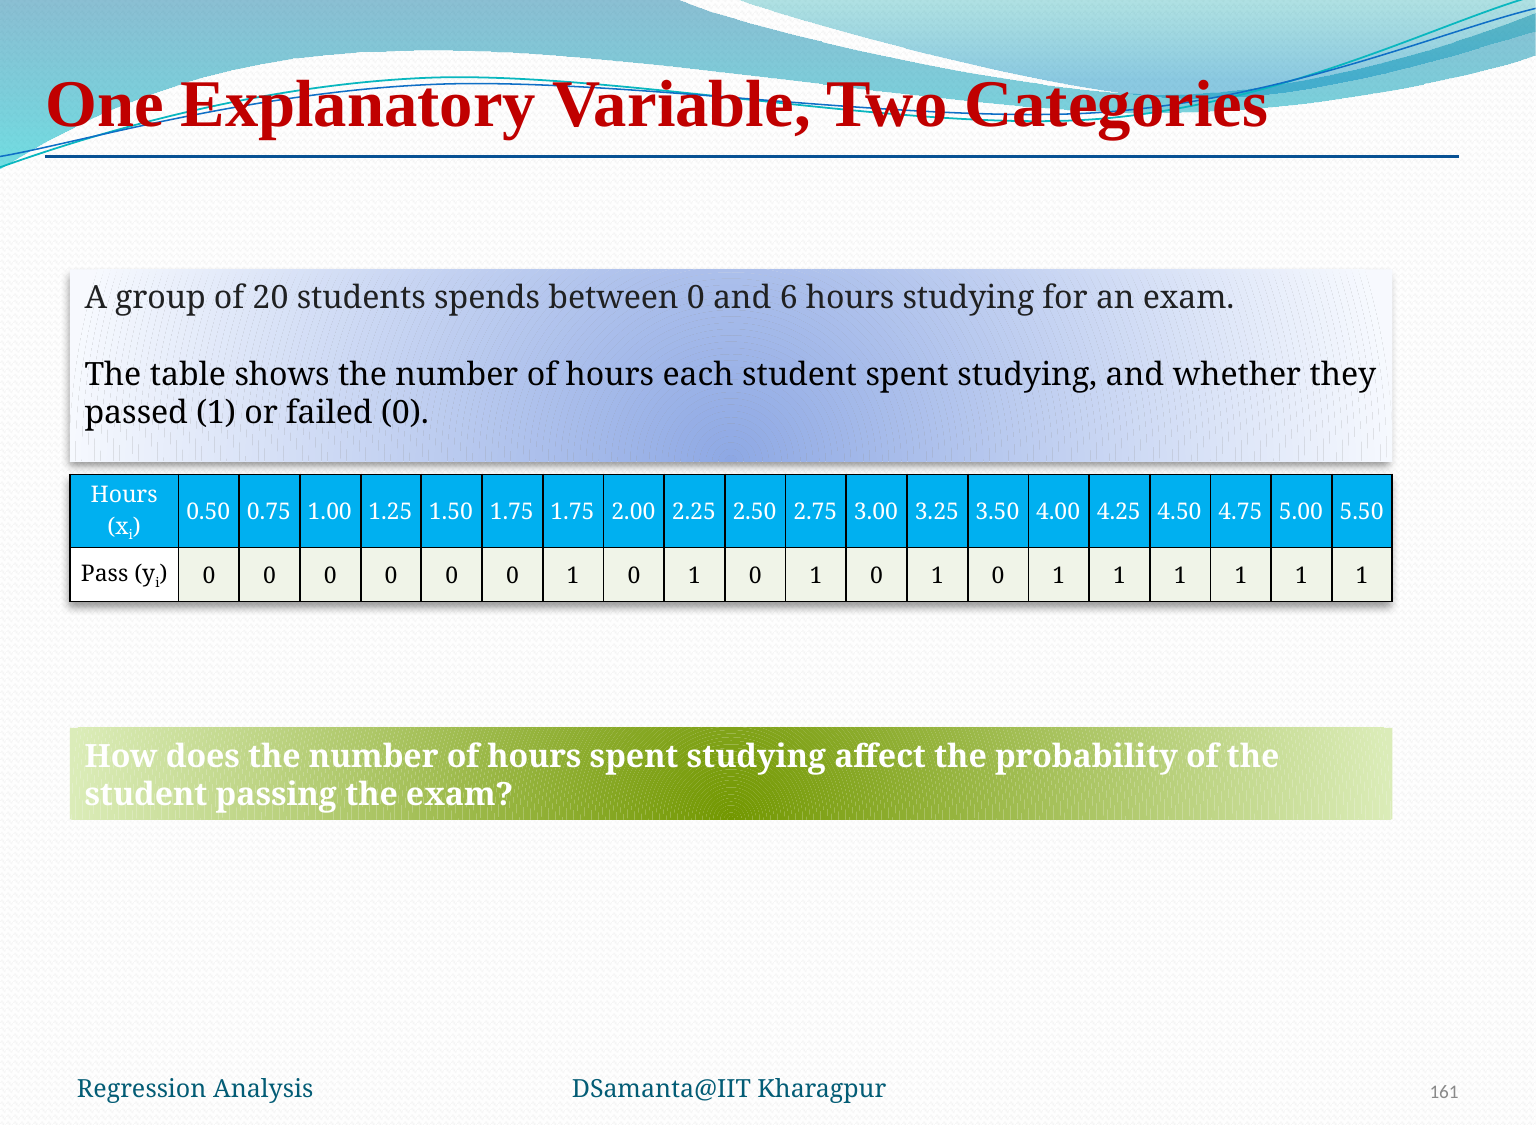

# One Explanatory Variable, Two Categories
A group of 20 students spends between 0 and 6 hours studying for an exam.

The table shows the number of hours each student spent studying, and whether they passed (1) or failed (0).

| Hours (xi) | 0.50 | 0.75 | 1.00 | 1.25 | 1.50 | 1.75 | 1.75 | 2.00 | 2.25 | 2.50 | 2.75 | 3.00 | 3.25 | 3.50 | 4.00 | 4.25 | 4.50 | 4.75 | 5.00 | 5.50 |
| --- | --- | --- | --- | --- | --- | --- | --- | --- | --- | --- | --- | --- | --- | --- | --- | --- | --- | --- | --- | --- |
| Pass (yi) | 0 | 0 | 0 | 0 | 0 | 0 | 1 | 0 | 1 | 0 | 1 | 0 | 1 | 0 | 1 | 1 | 1 | 1 | 1 | 1 |
How does the number of hours spent studying affect the probability of the student passing the exam?
Regression Analysis
DSamanta@IIT Kharagpur
161